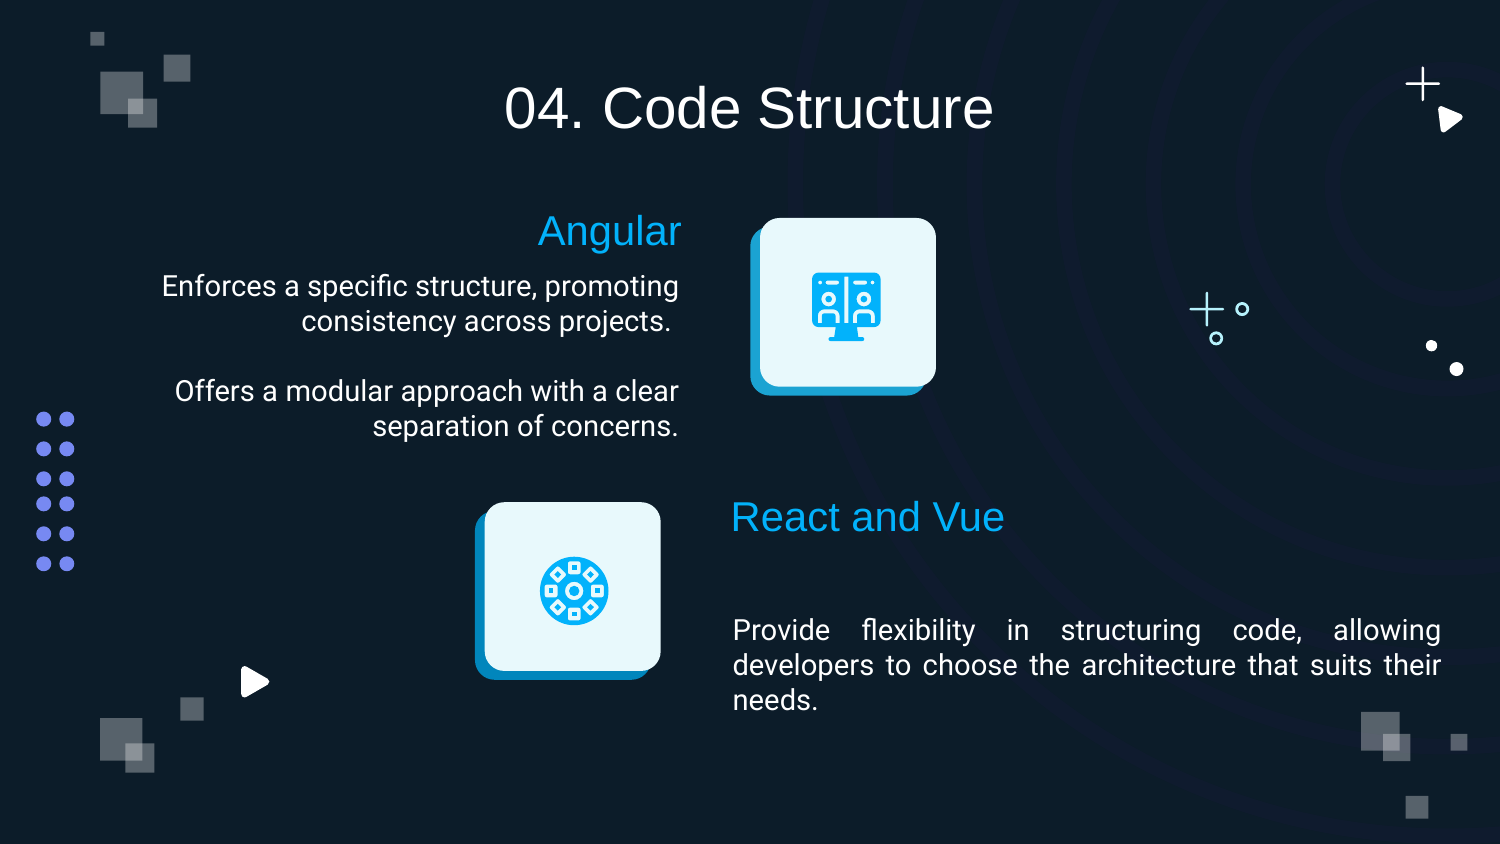

04. Code Structure
# Angular

Enforces a specific structure, promoting consistency across projects.

 Offers a modular approach with a clear separation of concerns.

React and Vue

Provide flexibility in structuring code, allowing developers to choose the architecture that suits their needs.